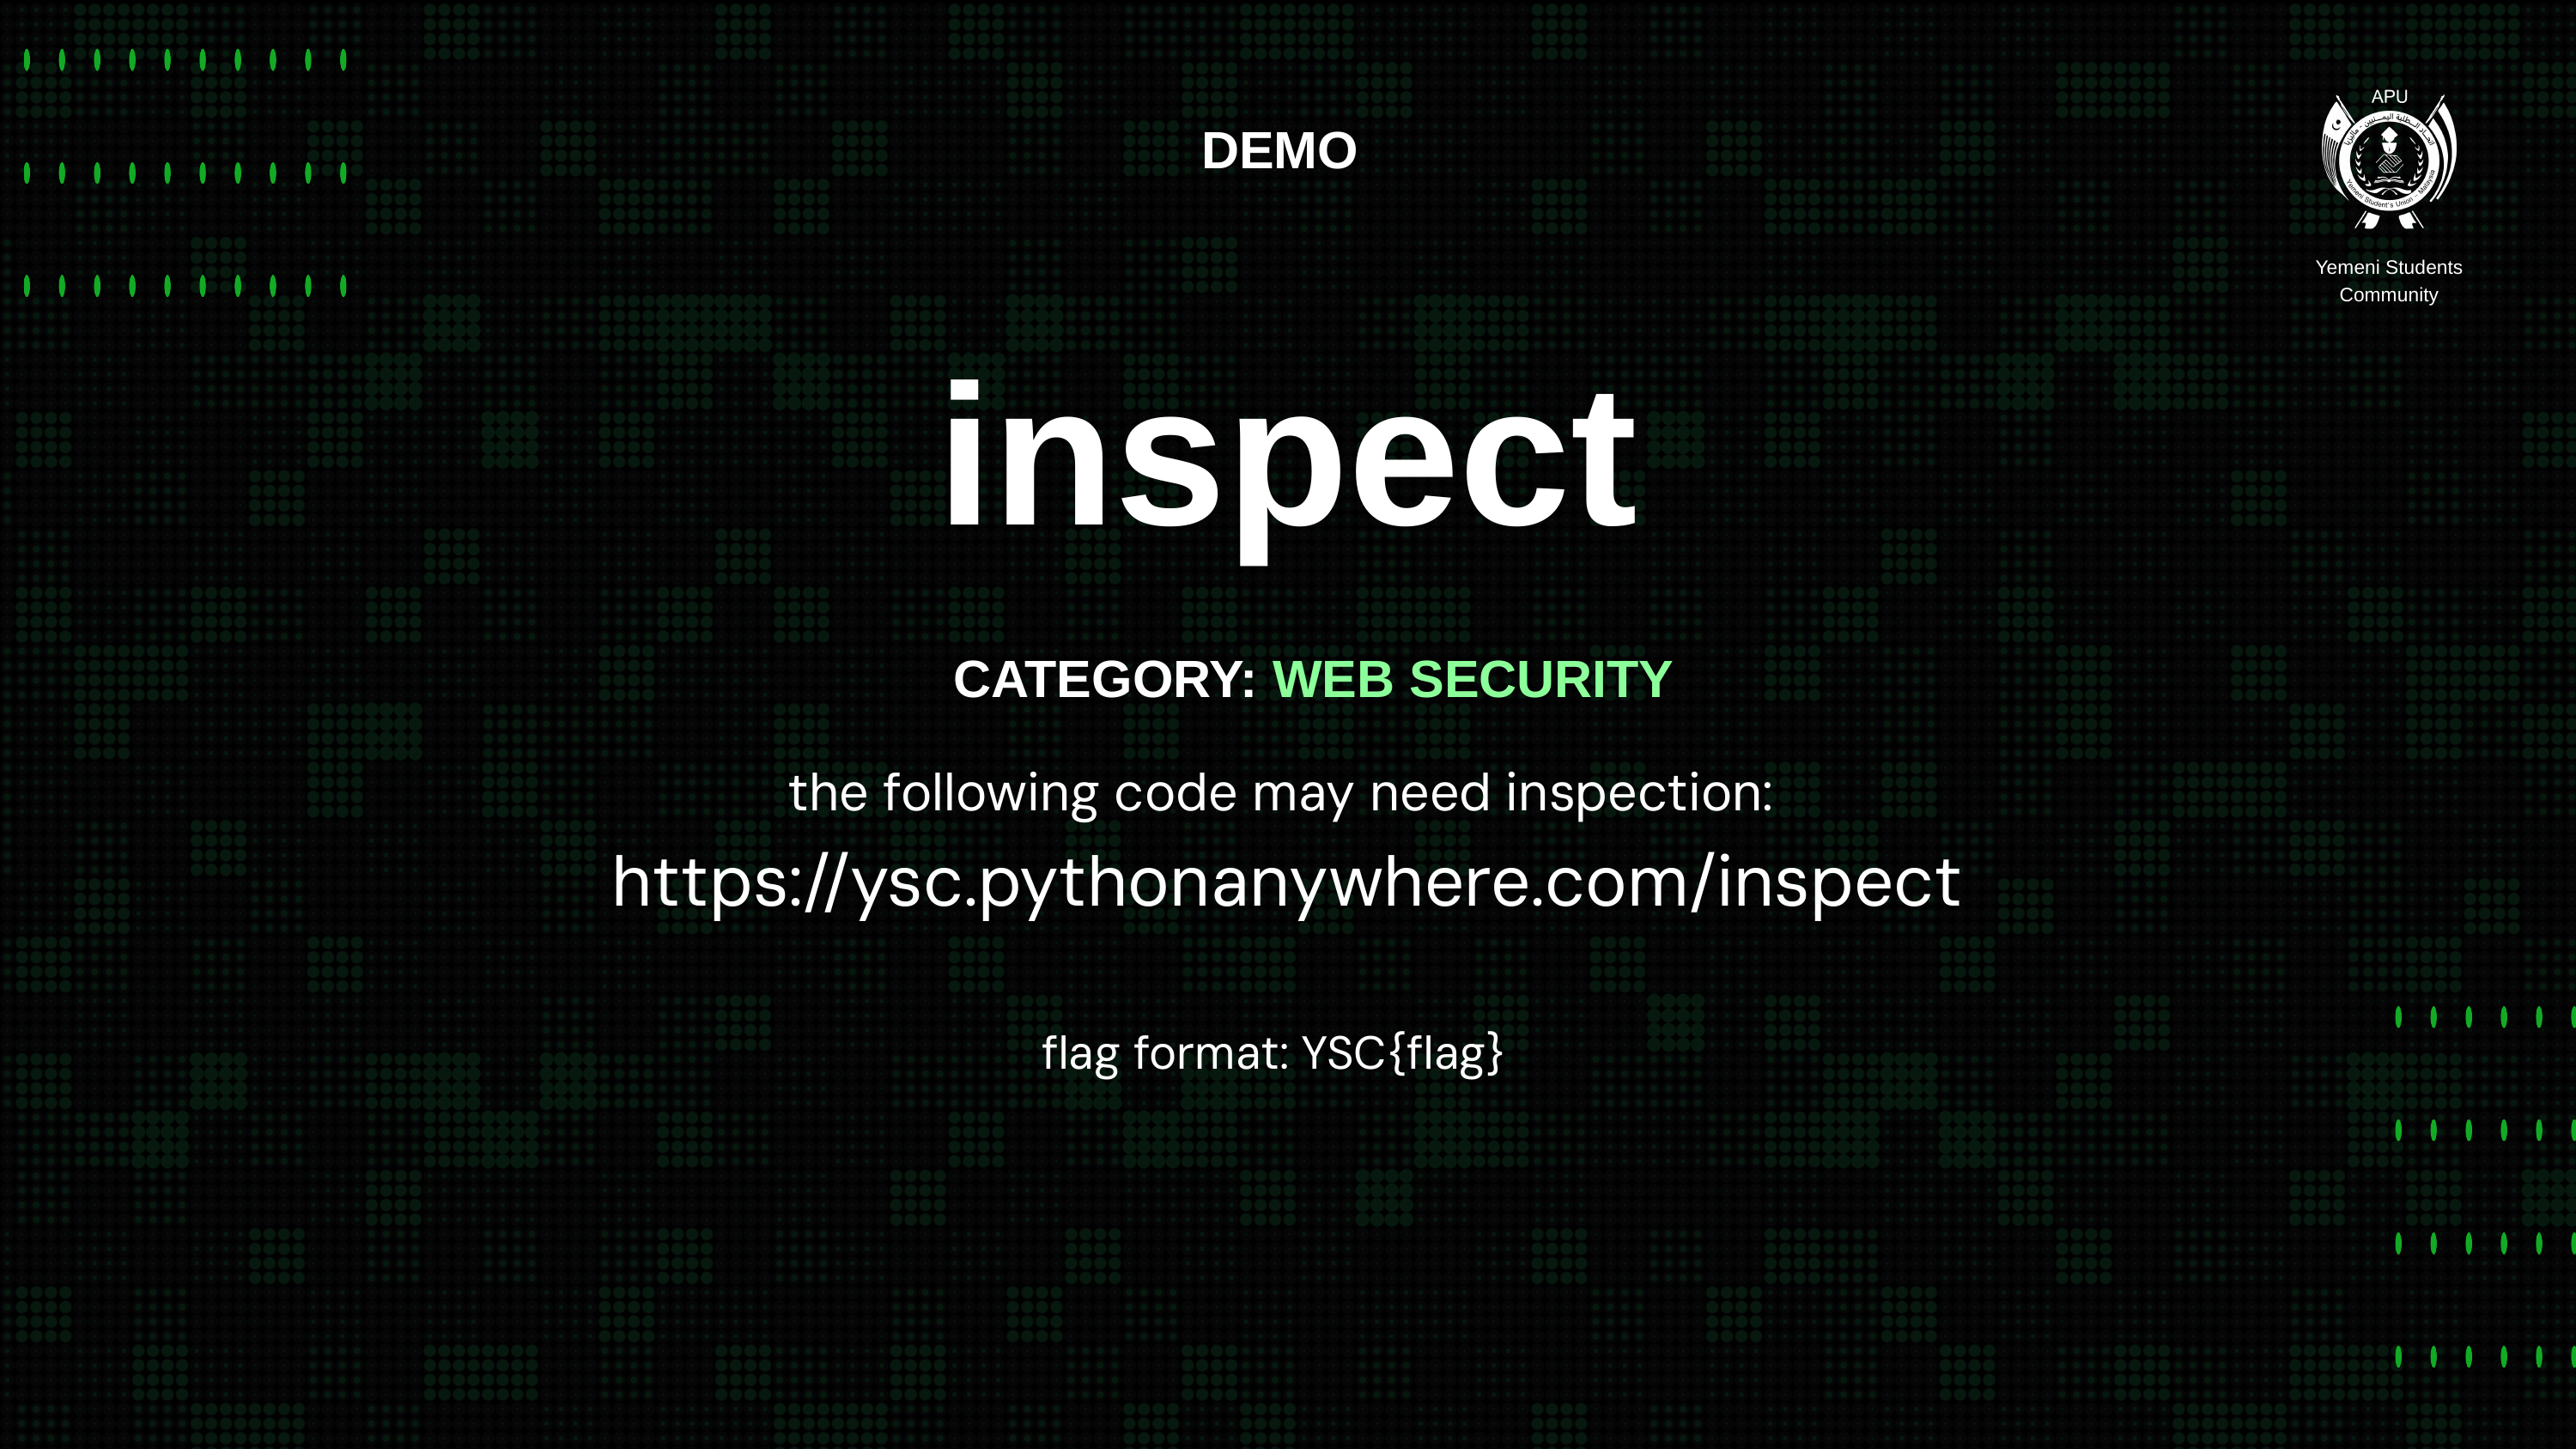

Yemeni Students Community
DEMO
inspect
CATEGORY: WEB SECURITY
the following code may need inspection:
https://ysc.pythonanywhere.com/inspect
flag format: YSC{flag}